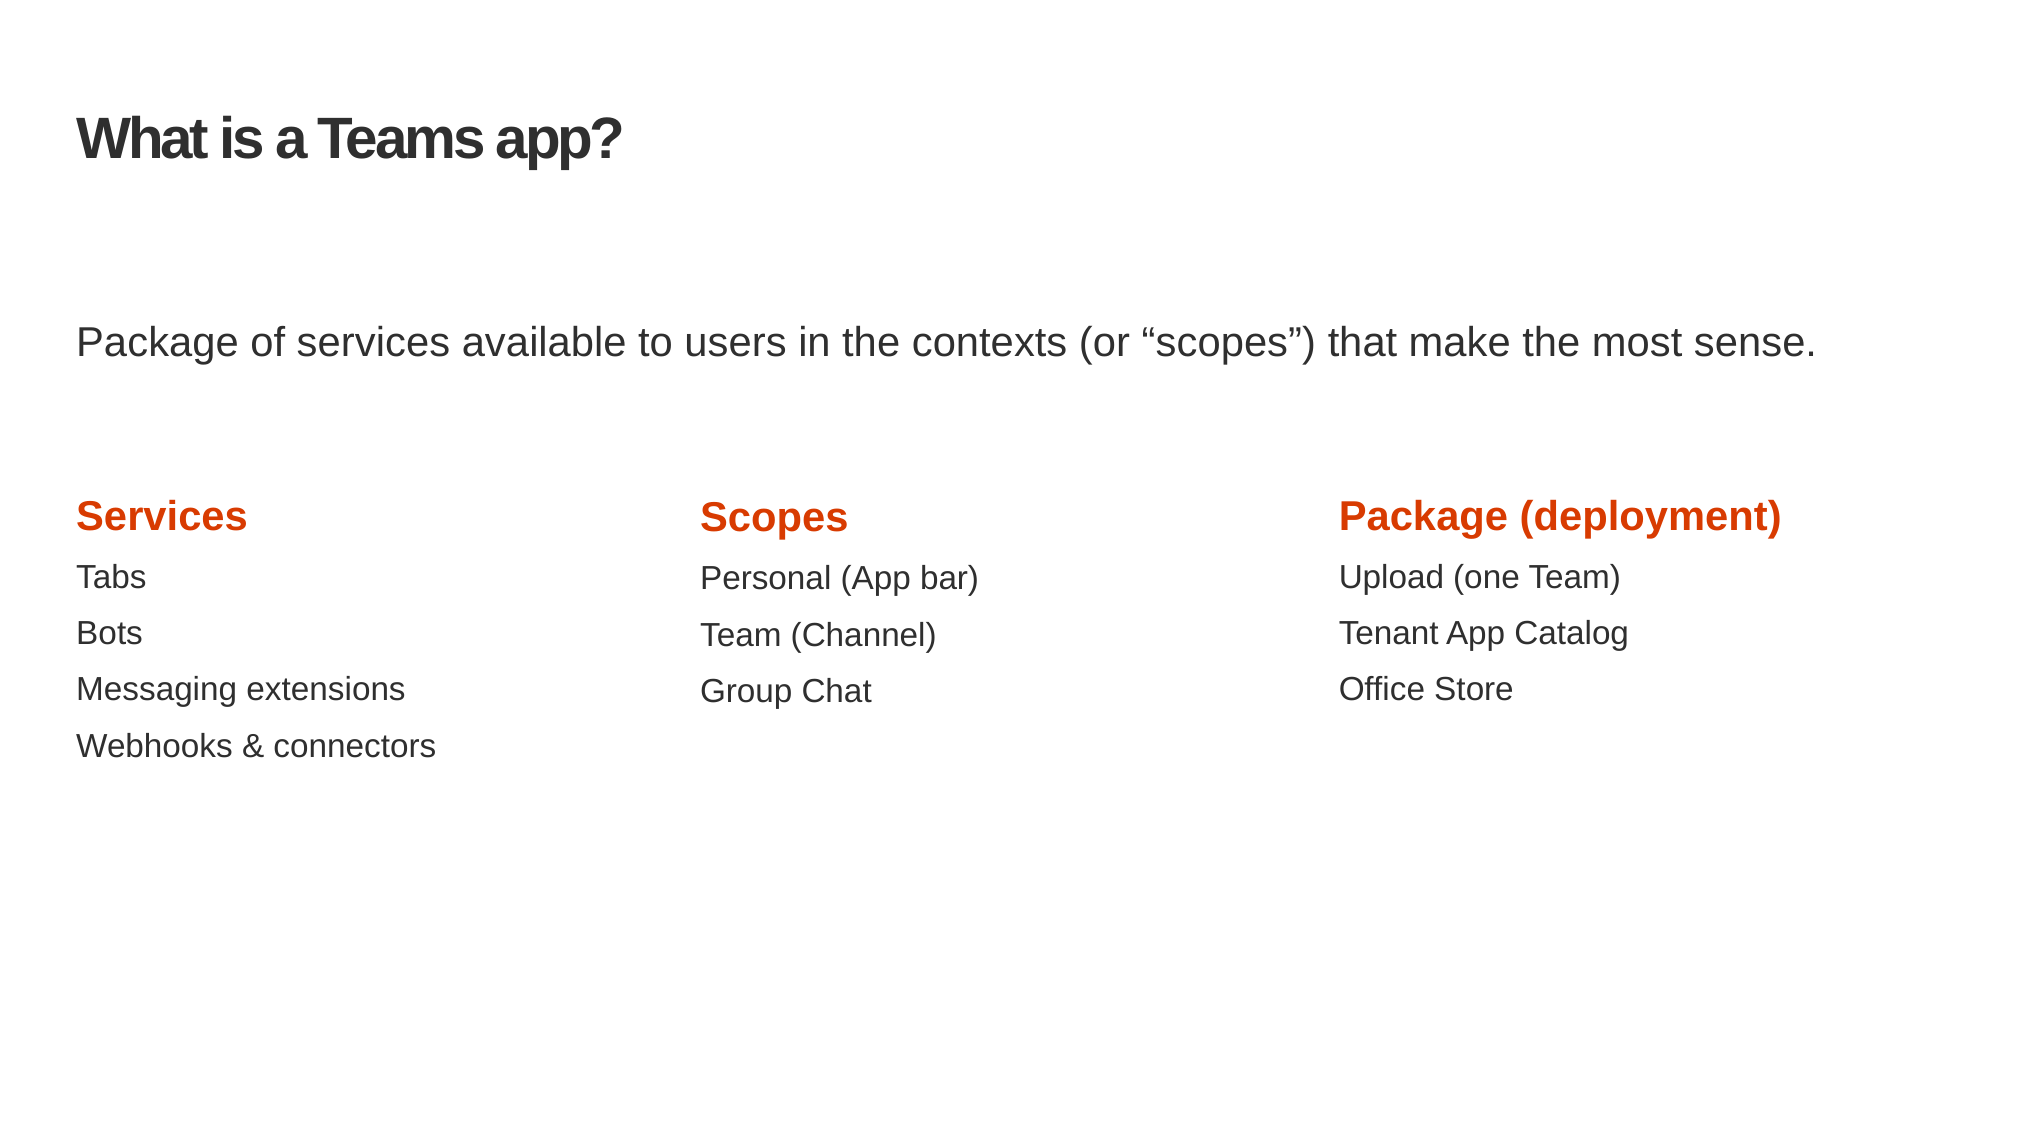

# What is a Teams app?
Package of services available to users in the contexts (or “scopes”) that make the most sense.
Services
Tabs
Bots
Messaging extensions
Webhooks & connectors

Package (deployment)
Upload (one Team)
Tenant App Catalog
Office Store

Scopes
Personal (App bar)
Team (Channel)
Group Chat